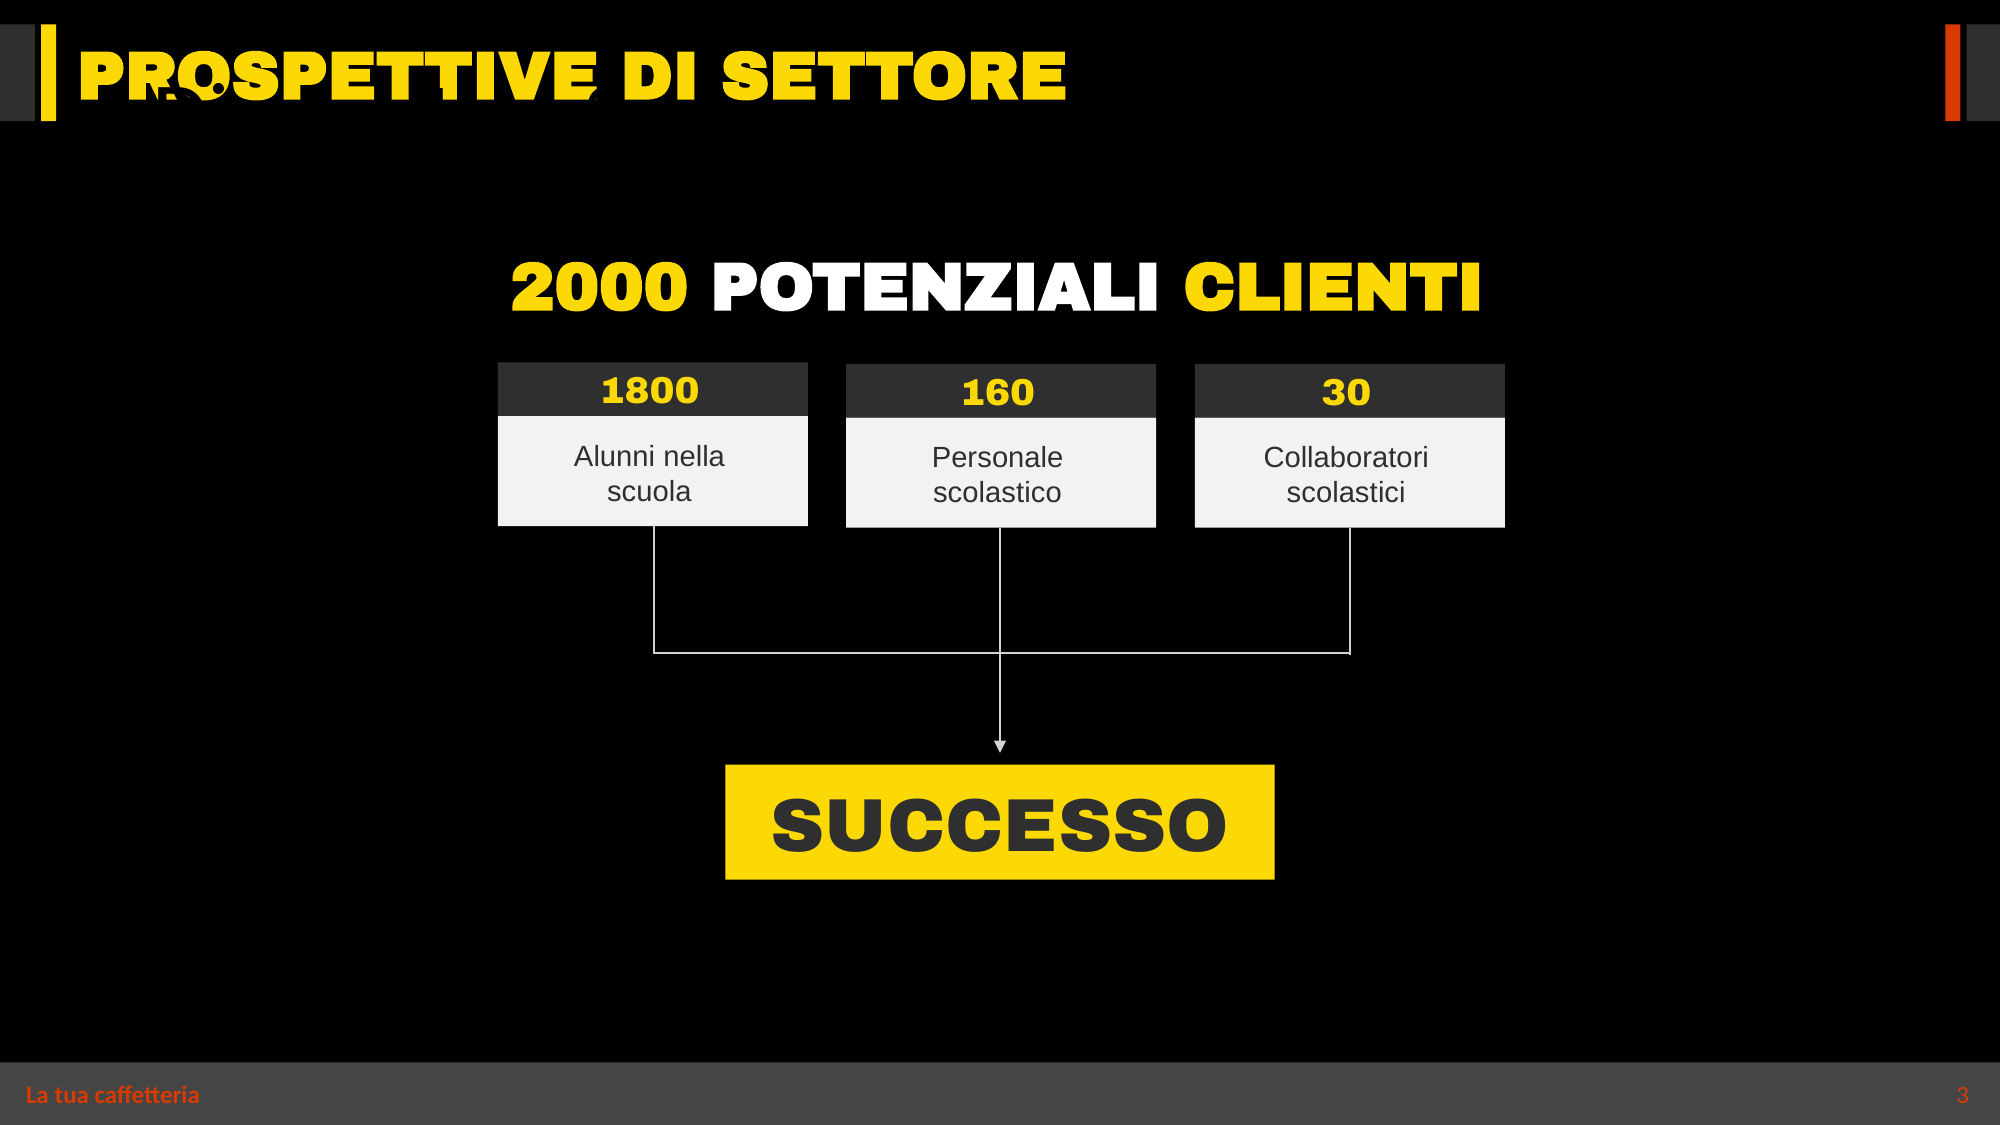

PROSPETTIVE DI SETTORE
# Diapositiva 3
2000 POTENZIALI CLIENTI
1800

Alunni nella scuola
160

Personale scolastico
30

Collaboratori scolastici

SUCCESSO